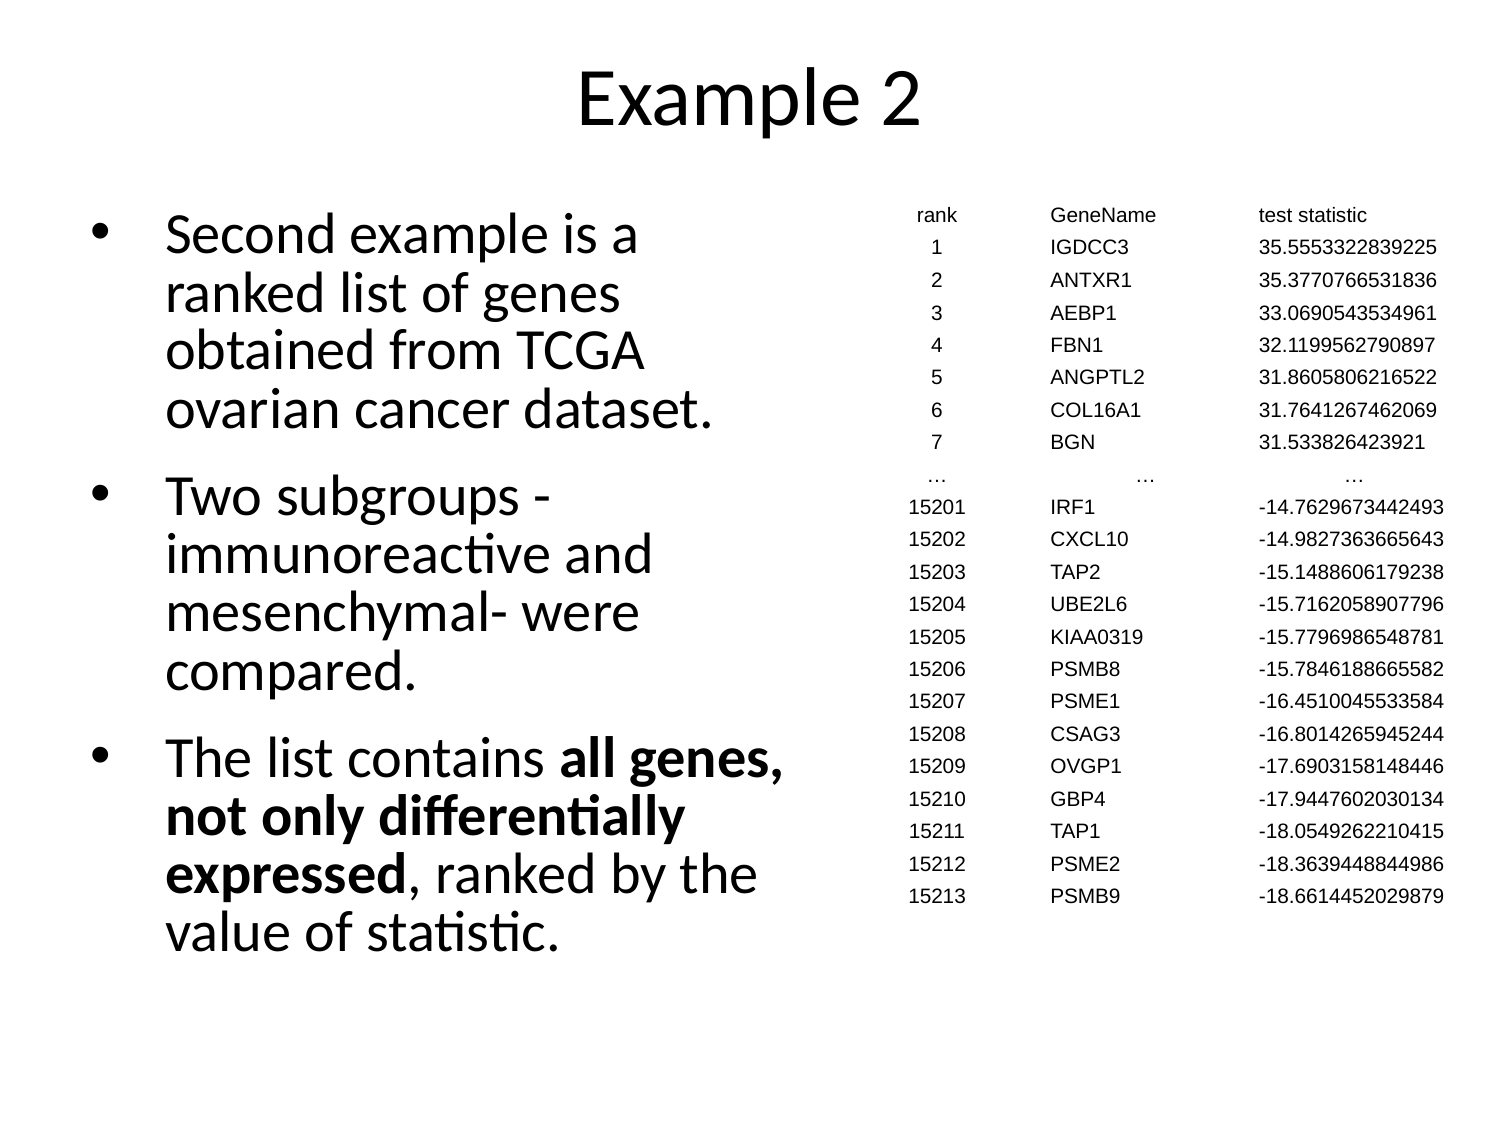

# Example 2
| rank | GeneName | test statistic |
| --- | --- | --- |
| 1 | IGDCC3 | 35.5553322839225 |
| 2 | ANTXR1 | 35.3770766531836 |
| 3 | AEBP1 | 33.0690543534961 |
| 4 | FBN1 | 32.1199562790897 |
| 5 | ANGPTL2 | 31.8605806216522 |
| 6 | COL16A1 | 31.7641267462069 |
| 7 | BGN | 31.533826423921 |
| … | … | … |
| 15201 | IRF1 | -14.7629673442493 |
| 15202 | CXCL10 | -14.9827363665643 |
| 15203 | TAP2 | -15.1488606179238 |
| 15204 | UBE2L6 | -15.7162058907796 |
| 15205 | KIAA0319 | -15.7796986548781 |
| 15206 | PSMB8 | -15.7846188665582 |
| 15207 | PSME1 | -16.4510045533584 |
| 15208 | CSAG3 | -16.8014265945244 |
| 15209 | OVGP1 | -17.6903158148446 |
| 15210 | GBP4 | -17.9447602030134 |
| 15211 | TAP1 | -18.0549262210415 |
| 15212 | PSME2 | -18.3639448844986 |
| 15213 | PSMB9 | -18.6614452029879 |
Second example is a ranked list of genes obtained from TCGA ovarian cancer dataset.
Two subgroups -immunoreactive and mesenchymal- were compared.
The list contains all genes, not only differentially expressed, ranked by the value of statistic.